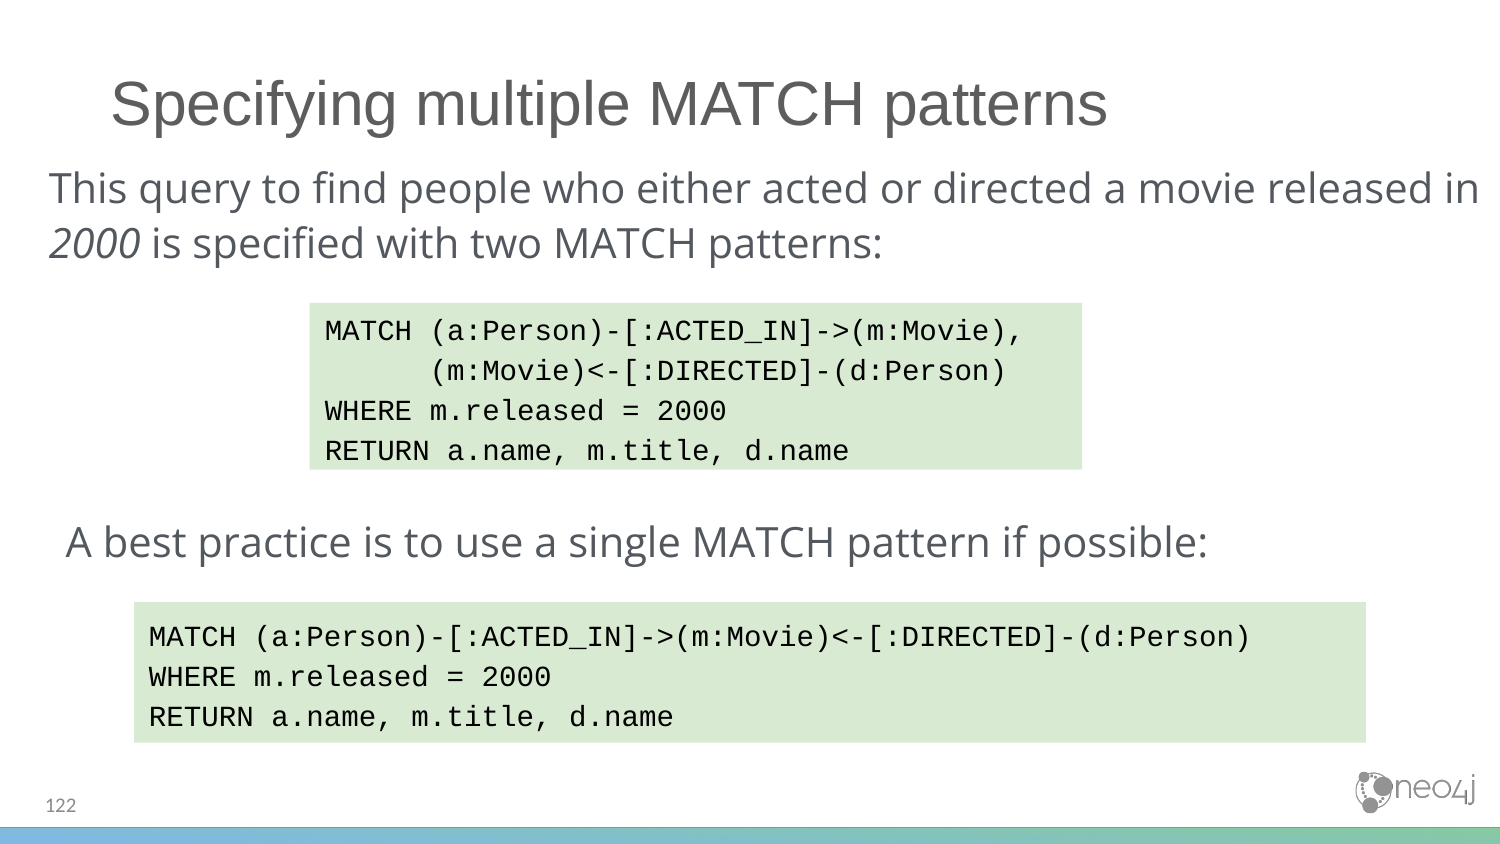

# Specifying multiple MATCH patterns
This query to find people who either acted or directed a movie released in 2000 is specified with two MATCH patterns:
MATCH (a:Person)-[:ACTED_IN]->(m:Movie),
      (m:Movie)<-[:DIRECTED]-(d:Person)
WHERE m.released = 2000
RETURN a.name, m.title, d.name
A best practice is to use a single MATCH pattern if possible:
MATCH (a:Person)-[:ACTED_IN]->(m:Movie)<-[:DIRECTED]-(d:Person)
WHERE m.released = 2000
RETURN a.name, m.title, d.name
122